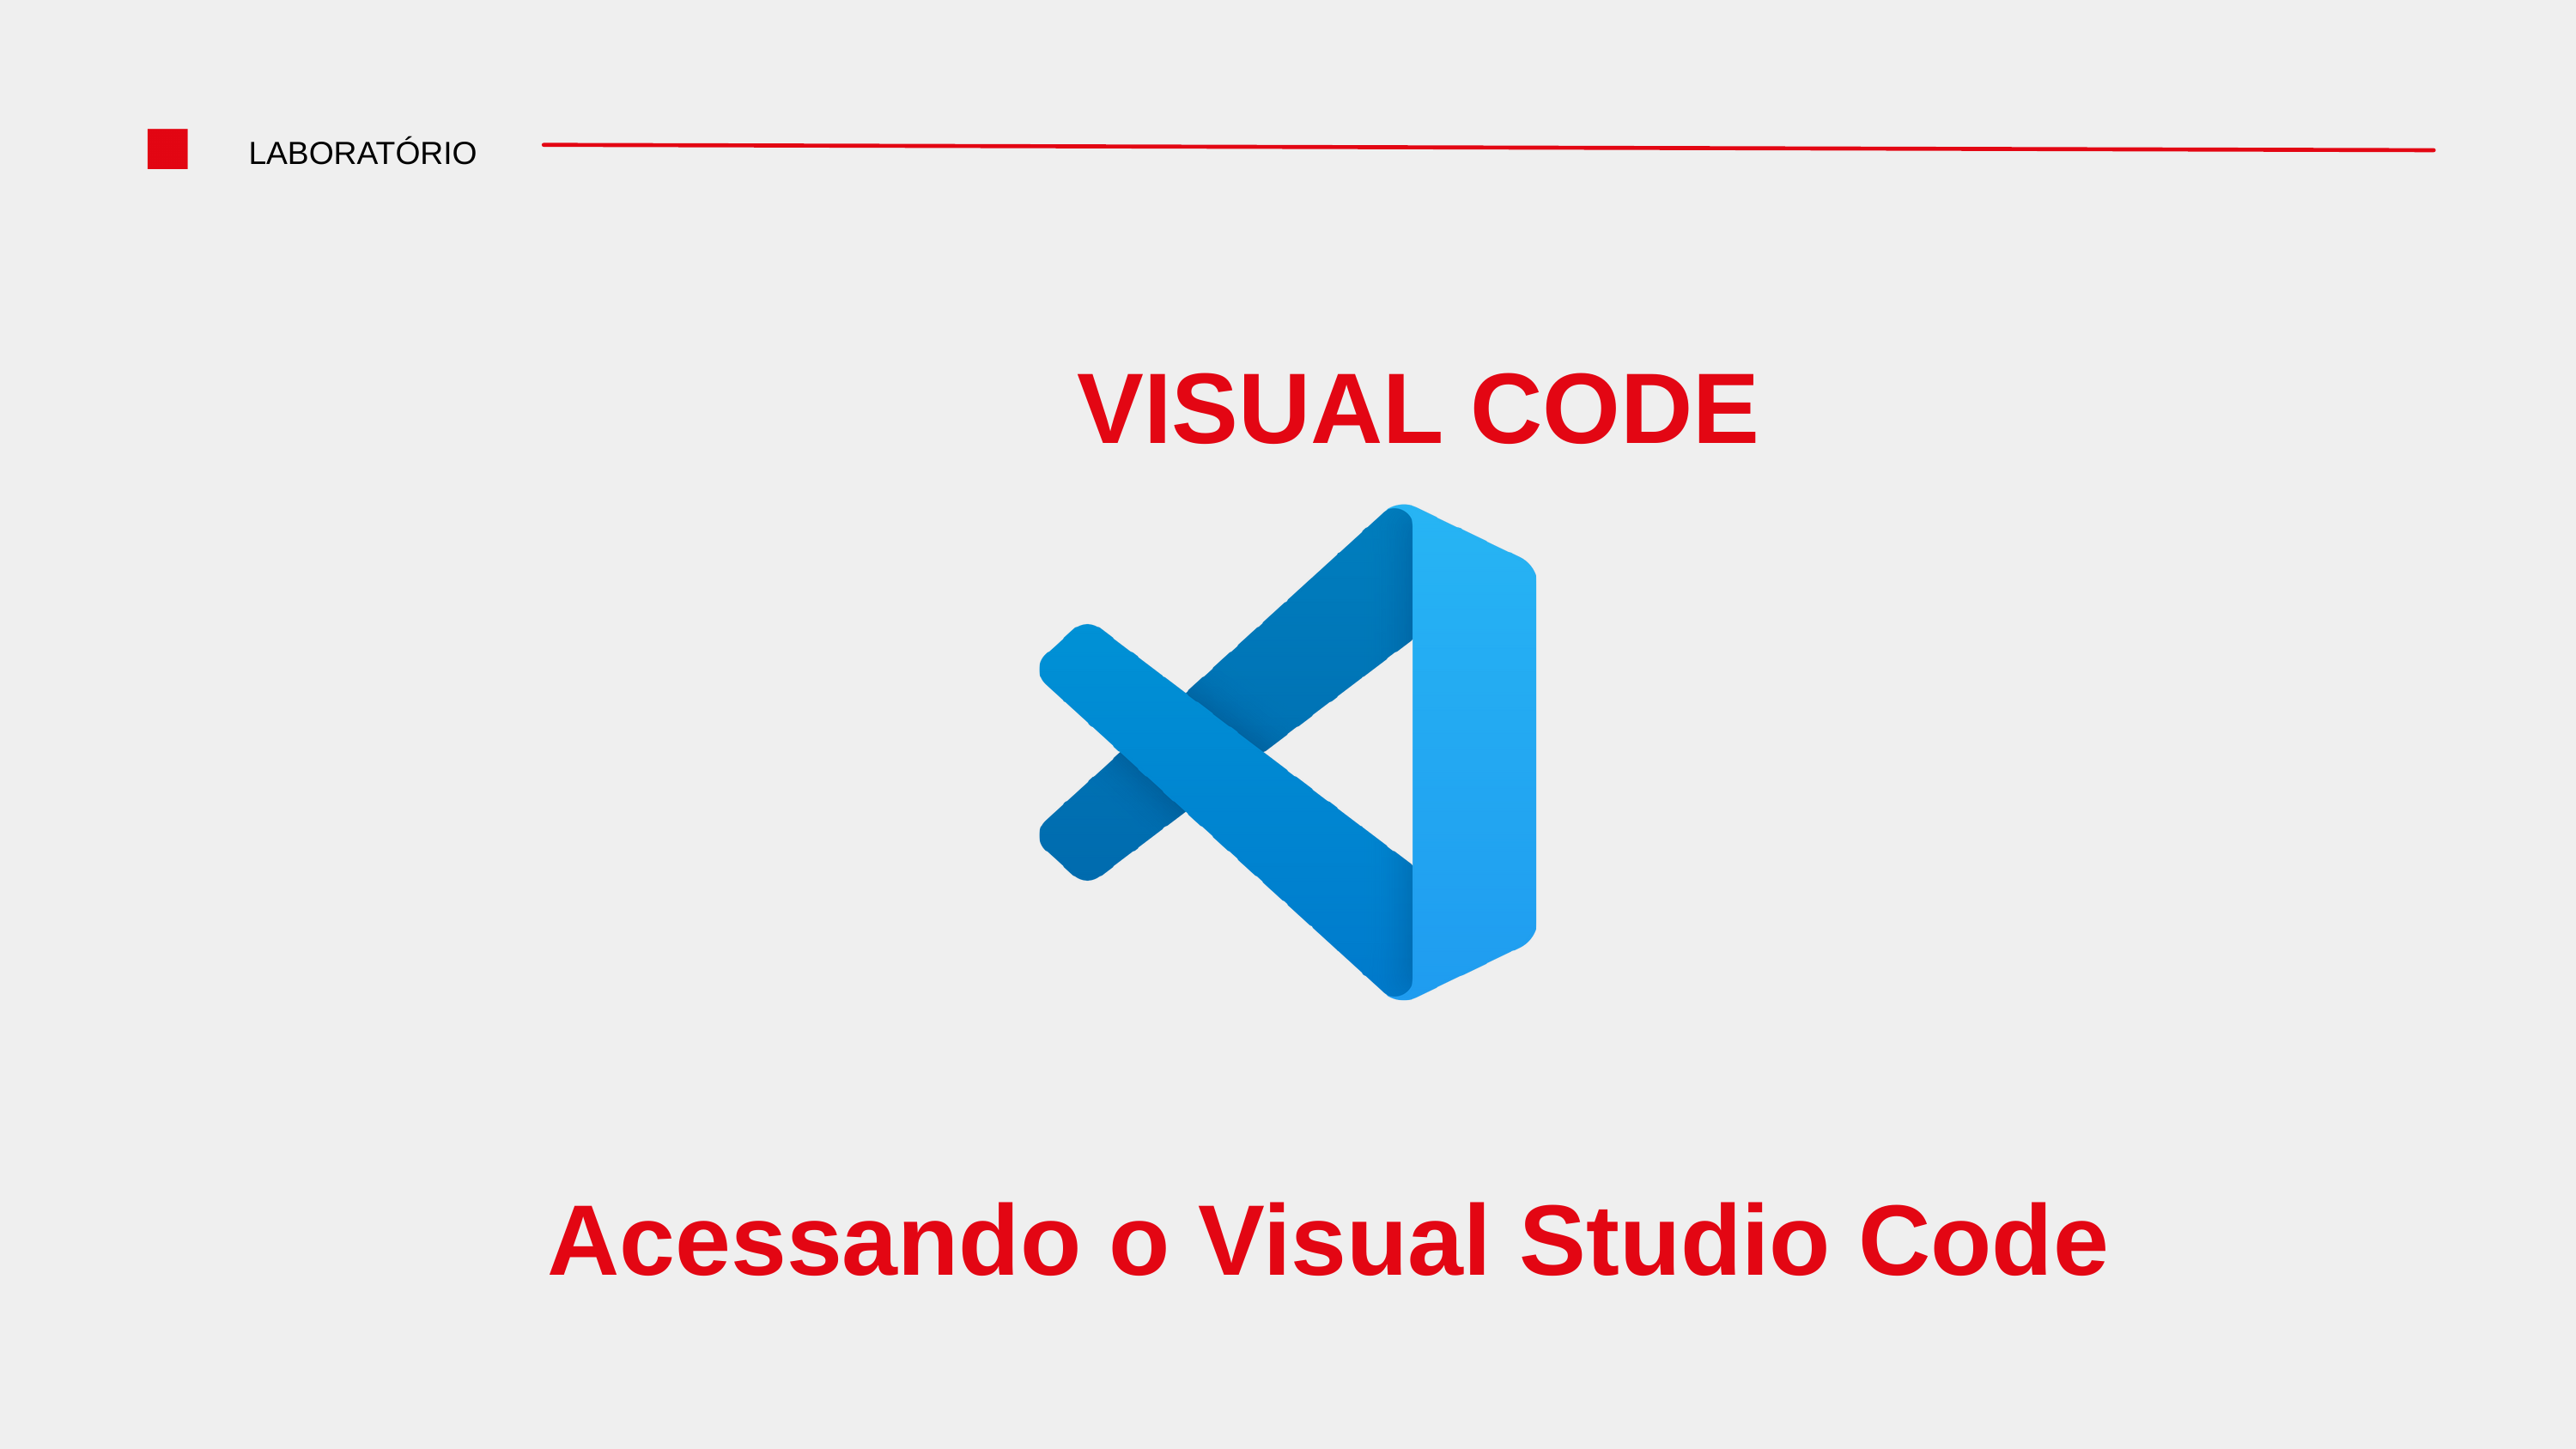

LABORATÓRIO
VISUAL CODE

Acessando o Visual Studio Code